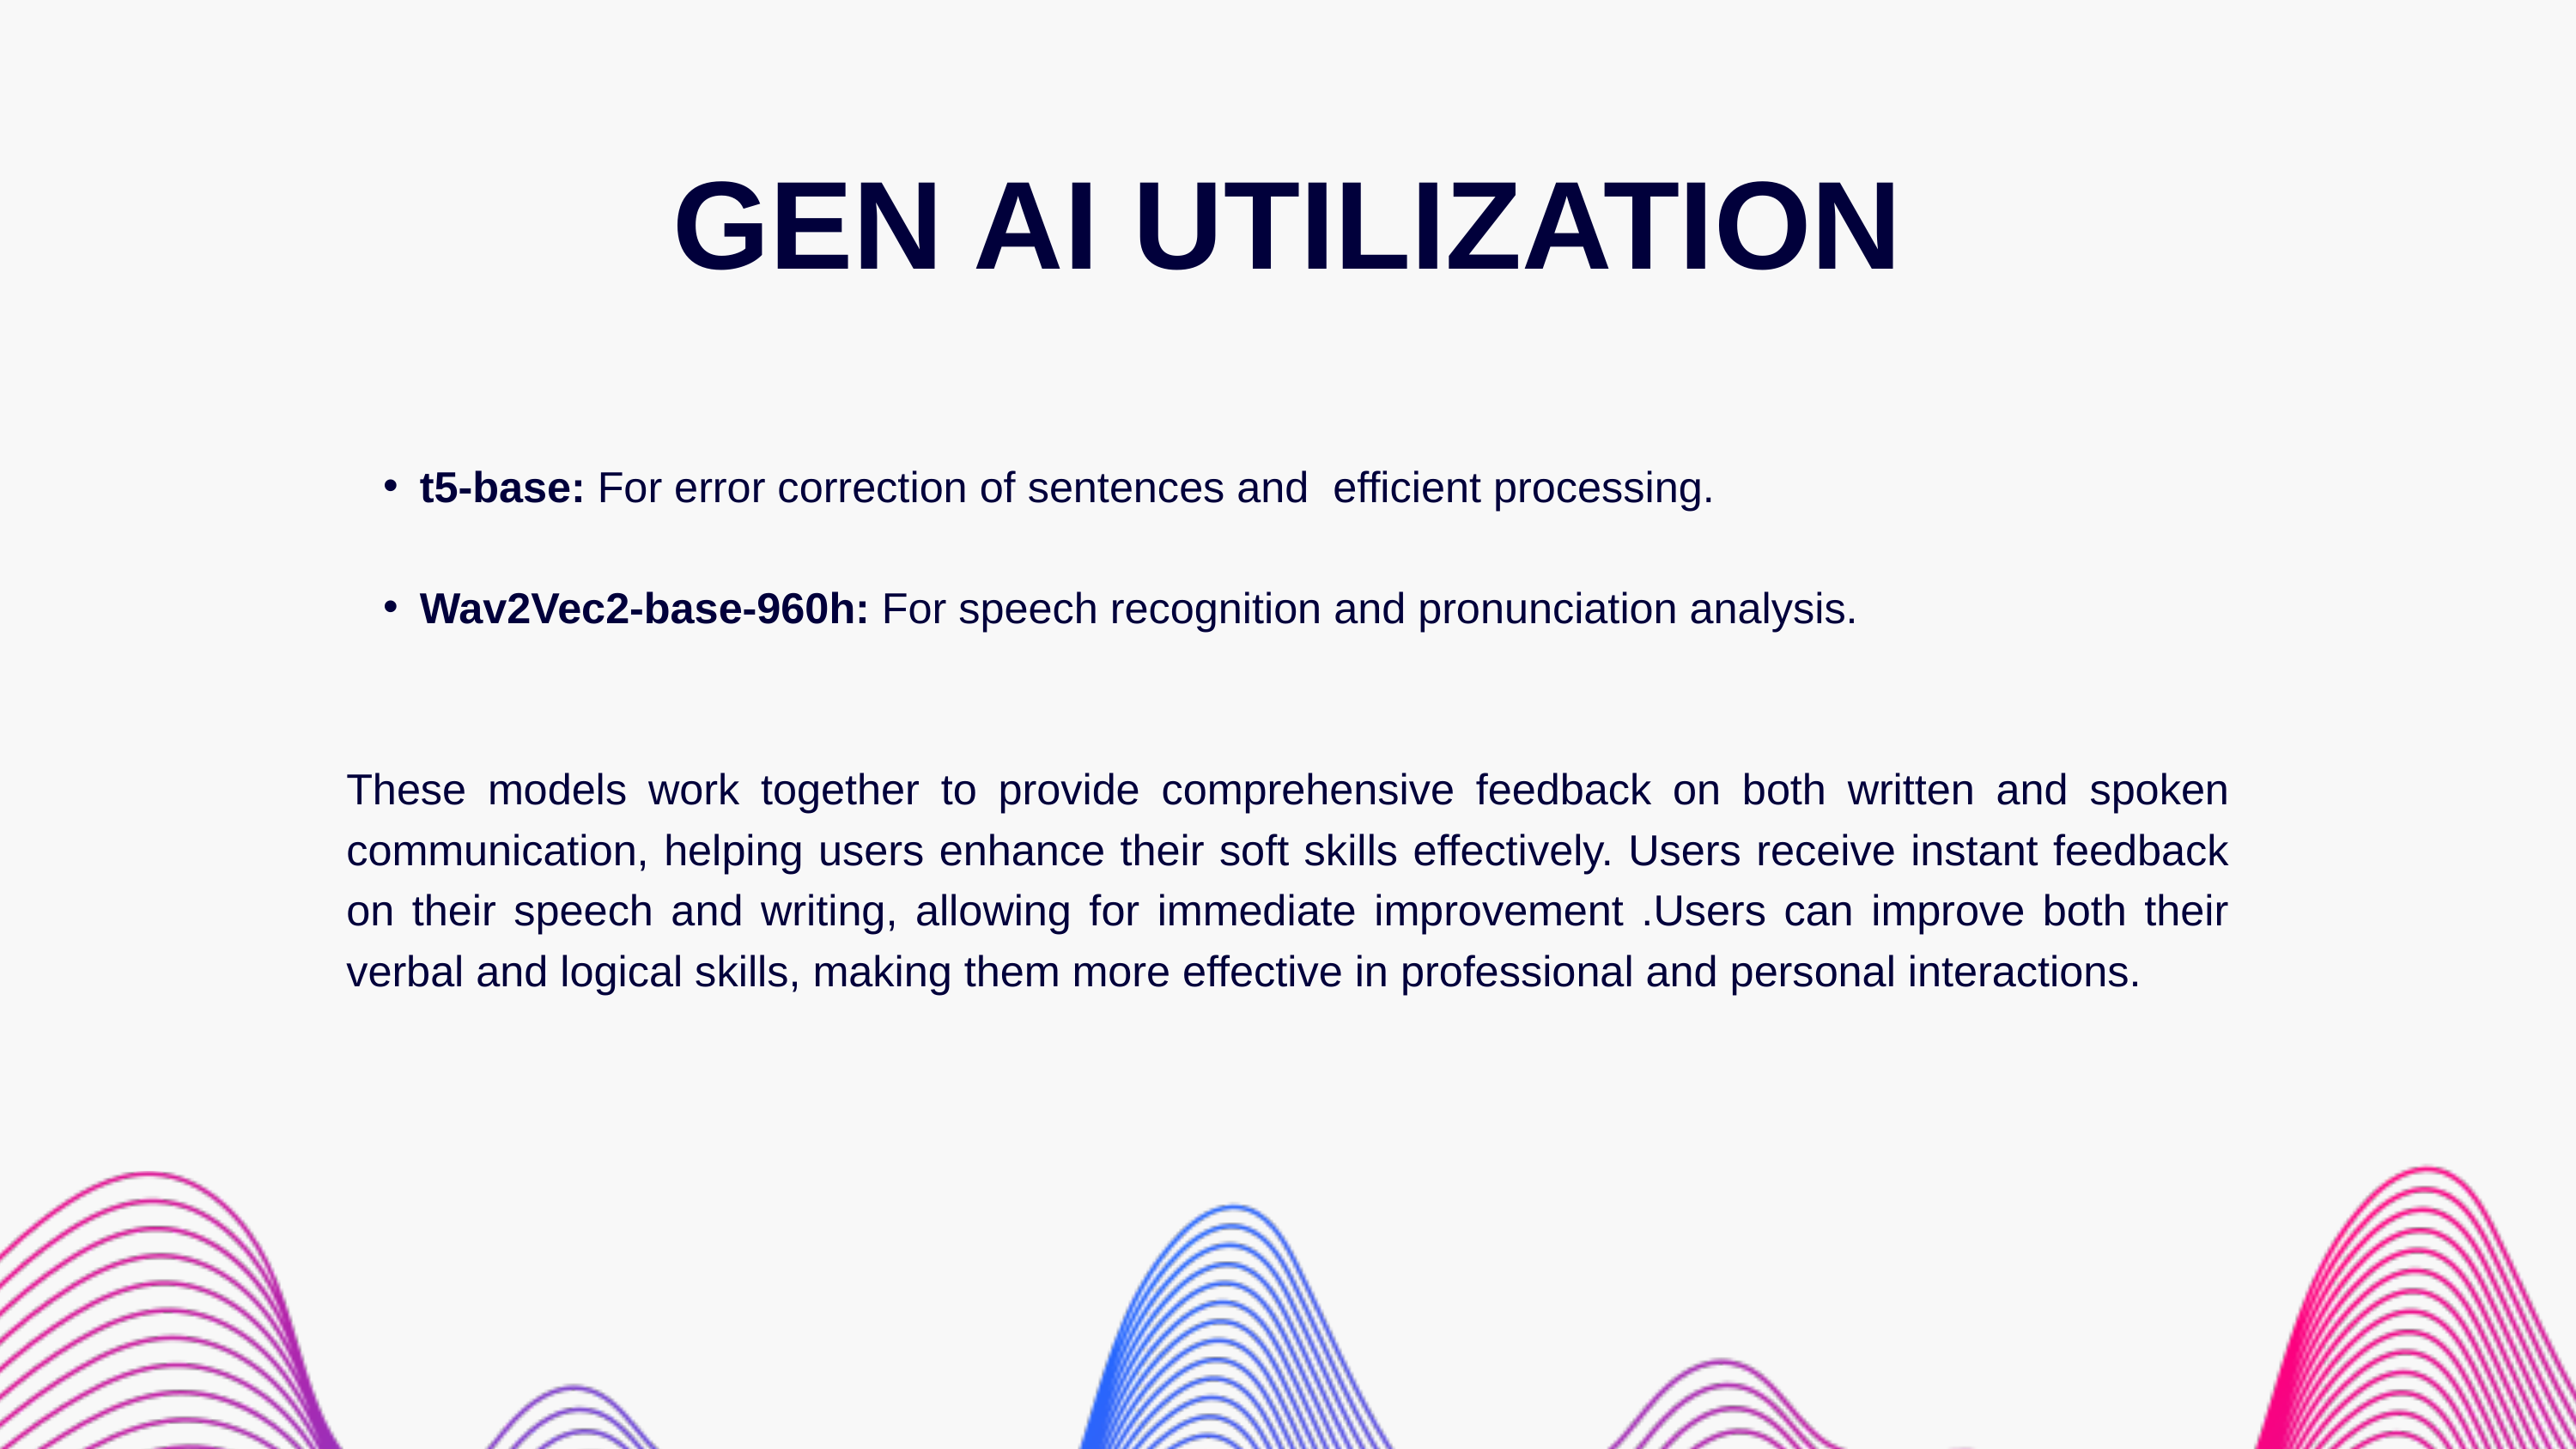

GEN AI UTILIZATION
t5-base: For error correction of sentences and  efficient processing.

Wav2Vec2-base-960h: For speech recognition and pronunciation analysis.

These models work together to provide comprehensive feedback on both written and spoken communication, helping users enhance their soft skills effectively. Users receive instant feedback on their speech and writing, allowing for immediate improvement .Users can improve both their verbal and logical skills, making them more effective in professional and personal interactions.